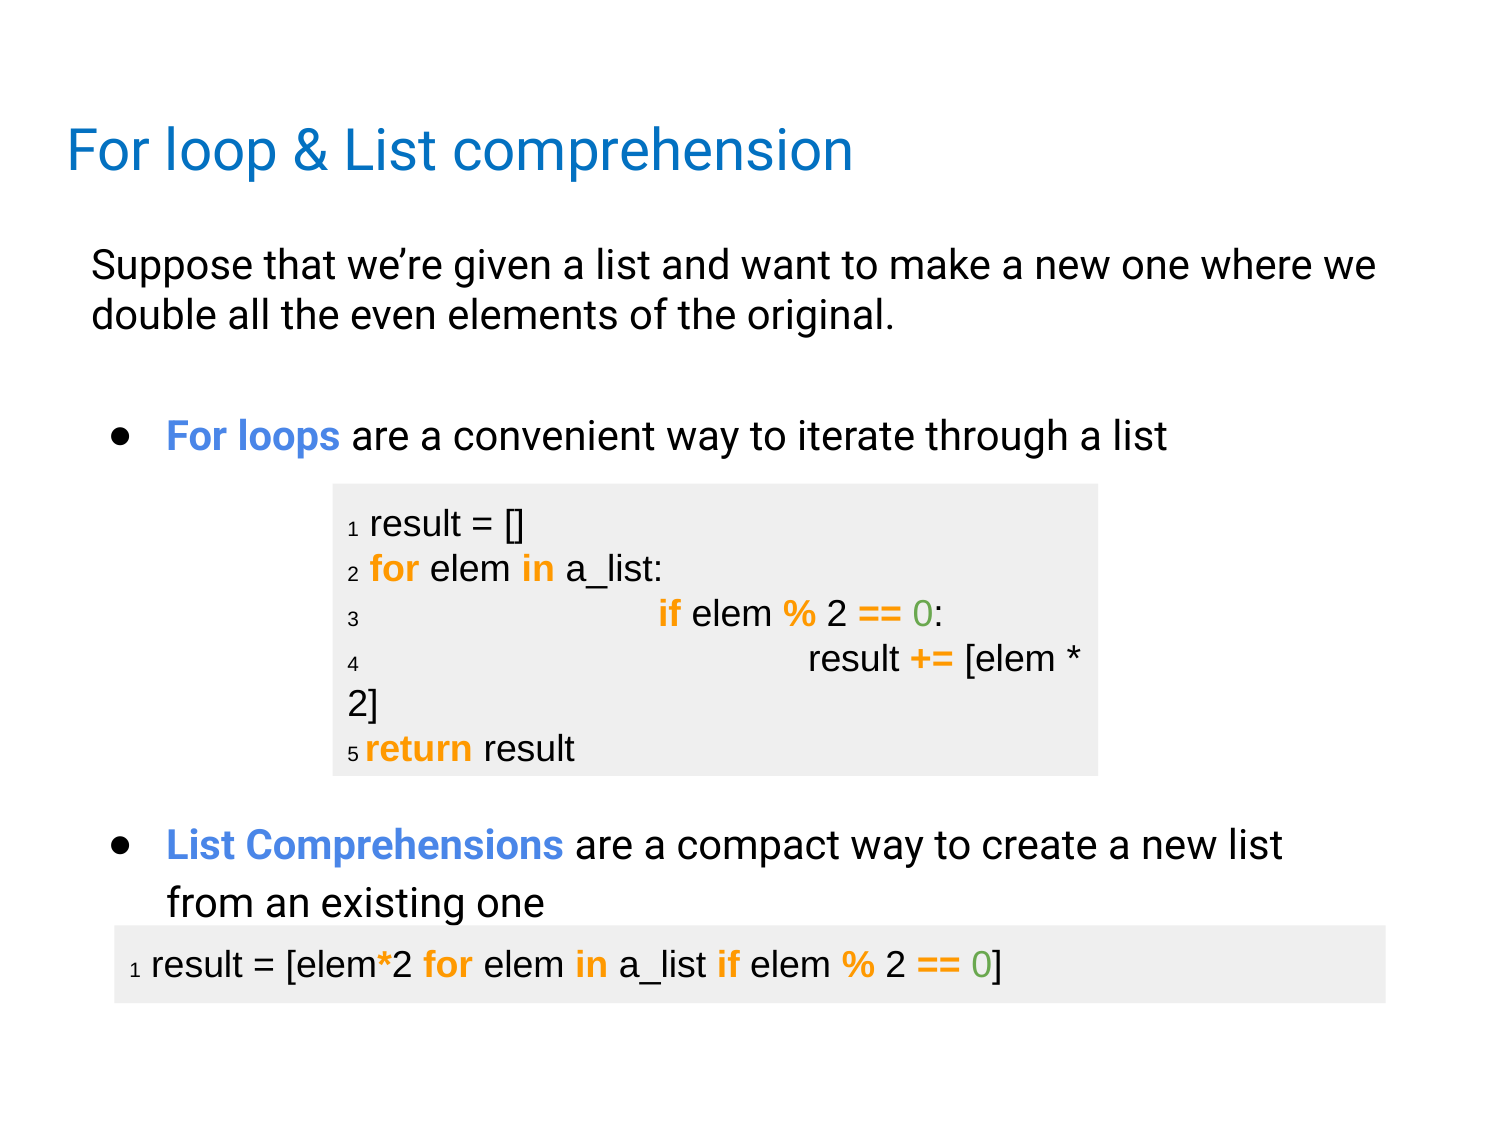

# For loop & List comprehension
Suppose that we’re given a list and want to make a new one where we double all the even elements of the original.
For loops are a convenient way to iterate through a list
1 result = []
2 for elem in a_list:
3		 if elem % 2 == 0:
4	 		 result += [elem * 2]
5 return result
List Comprehensions are a compact way to create a new list from an existing one
1 result = [elem*2 for elem in a_list if elem % 2 == 0]